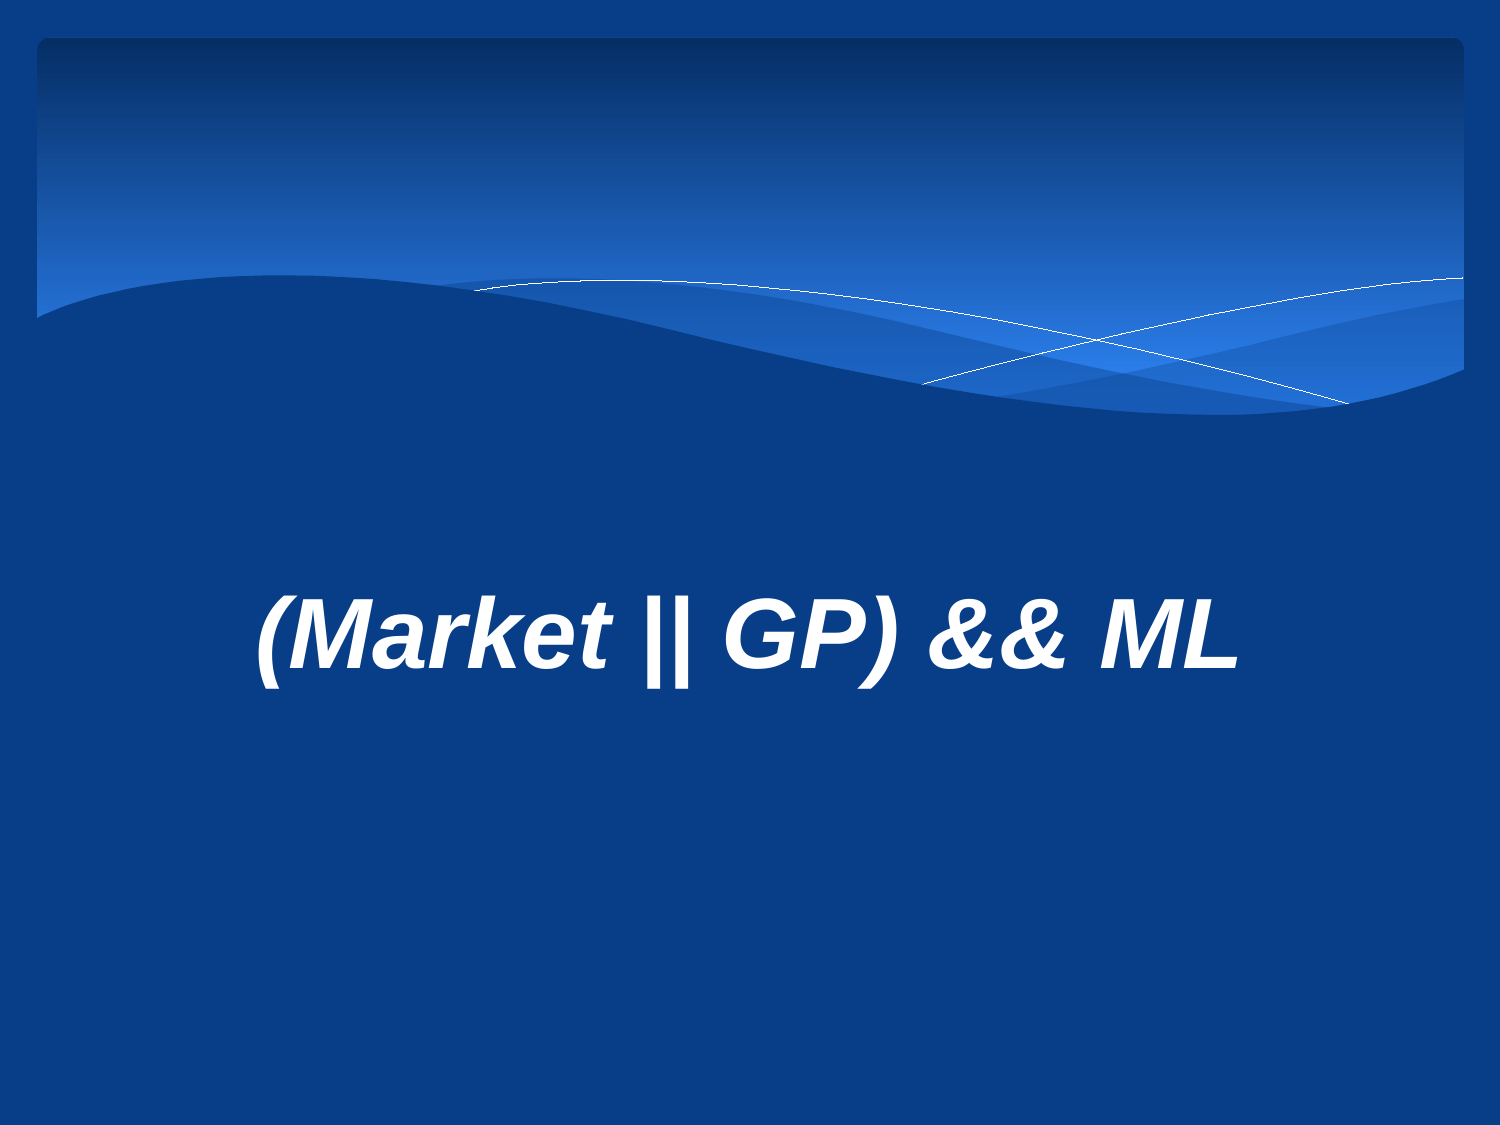

# (Market || GP) && ML
69